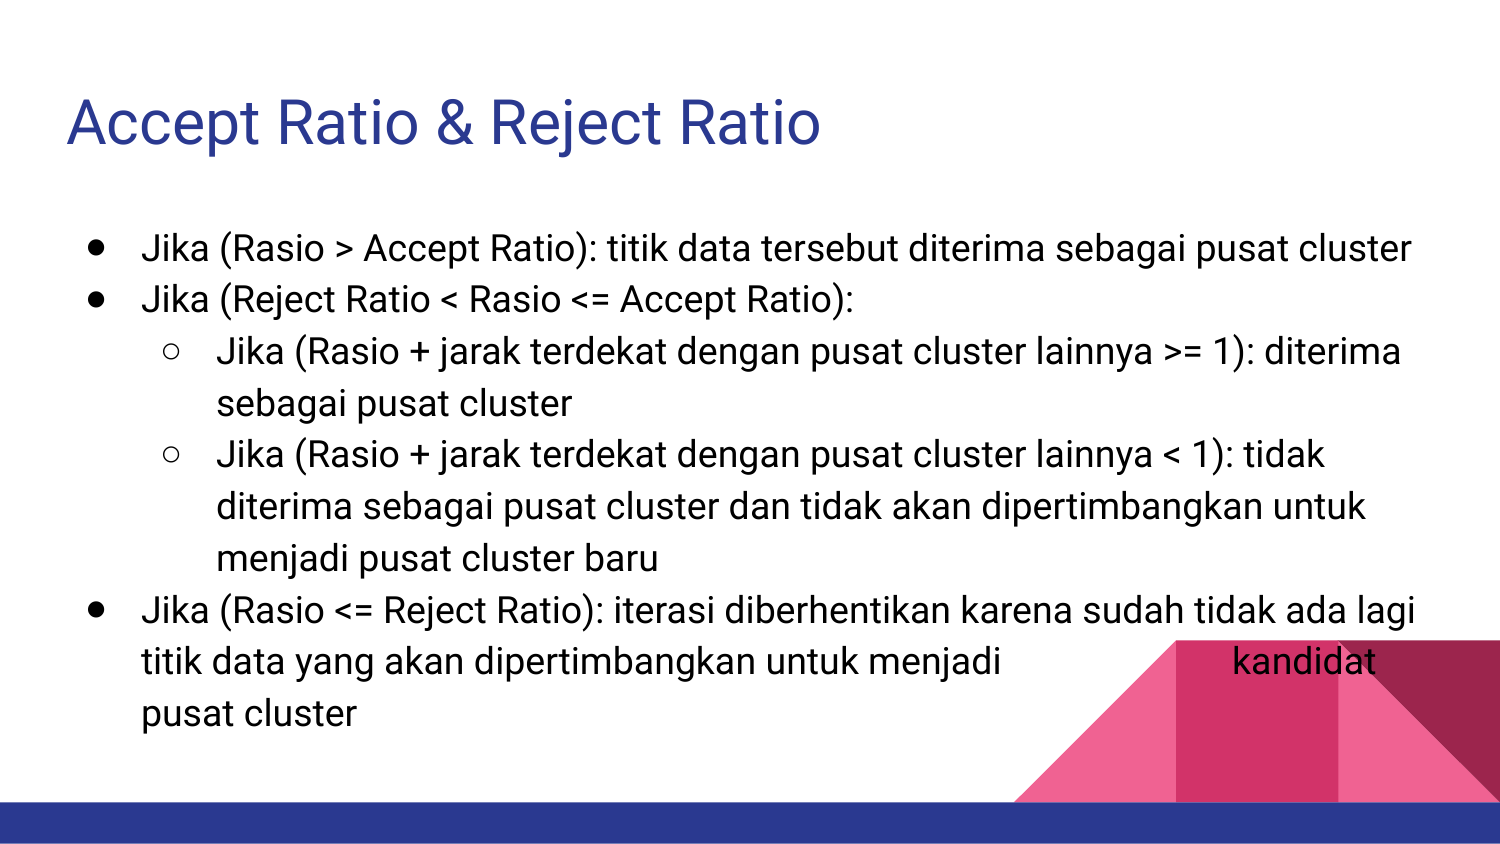

# Accept Ratio & Reject Ratio
Jika (Rasio > Accept Ratio): titik data tersebut diterima sebagai pusat cluster
Jika (Reject Ratio < Rasio <= Accept Ratio):
Jika (Rasio + jarak terdekat dengan pusat cluster lainnya >= 1): diterima sebagai pusat cluster
Jika (Rasio + jarak terdekat dengan pusat cluster lainnya < 1): tidak diterima sebagai pusat cluster dan tidak akan dipertimbangkan untuk menjadi pusat cluster baru
Jika (Rasio <= Reject Ratio): iterasi diberhentikan karena sudah tidak ada lagi titik data yang akan dipertimbangkan untuk menjadi                         kandidat pusat cluster